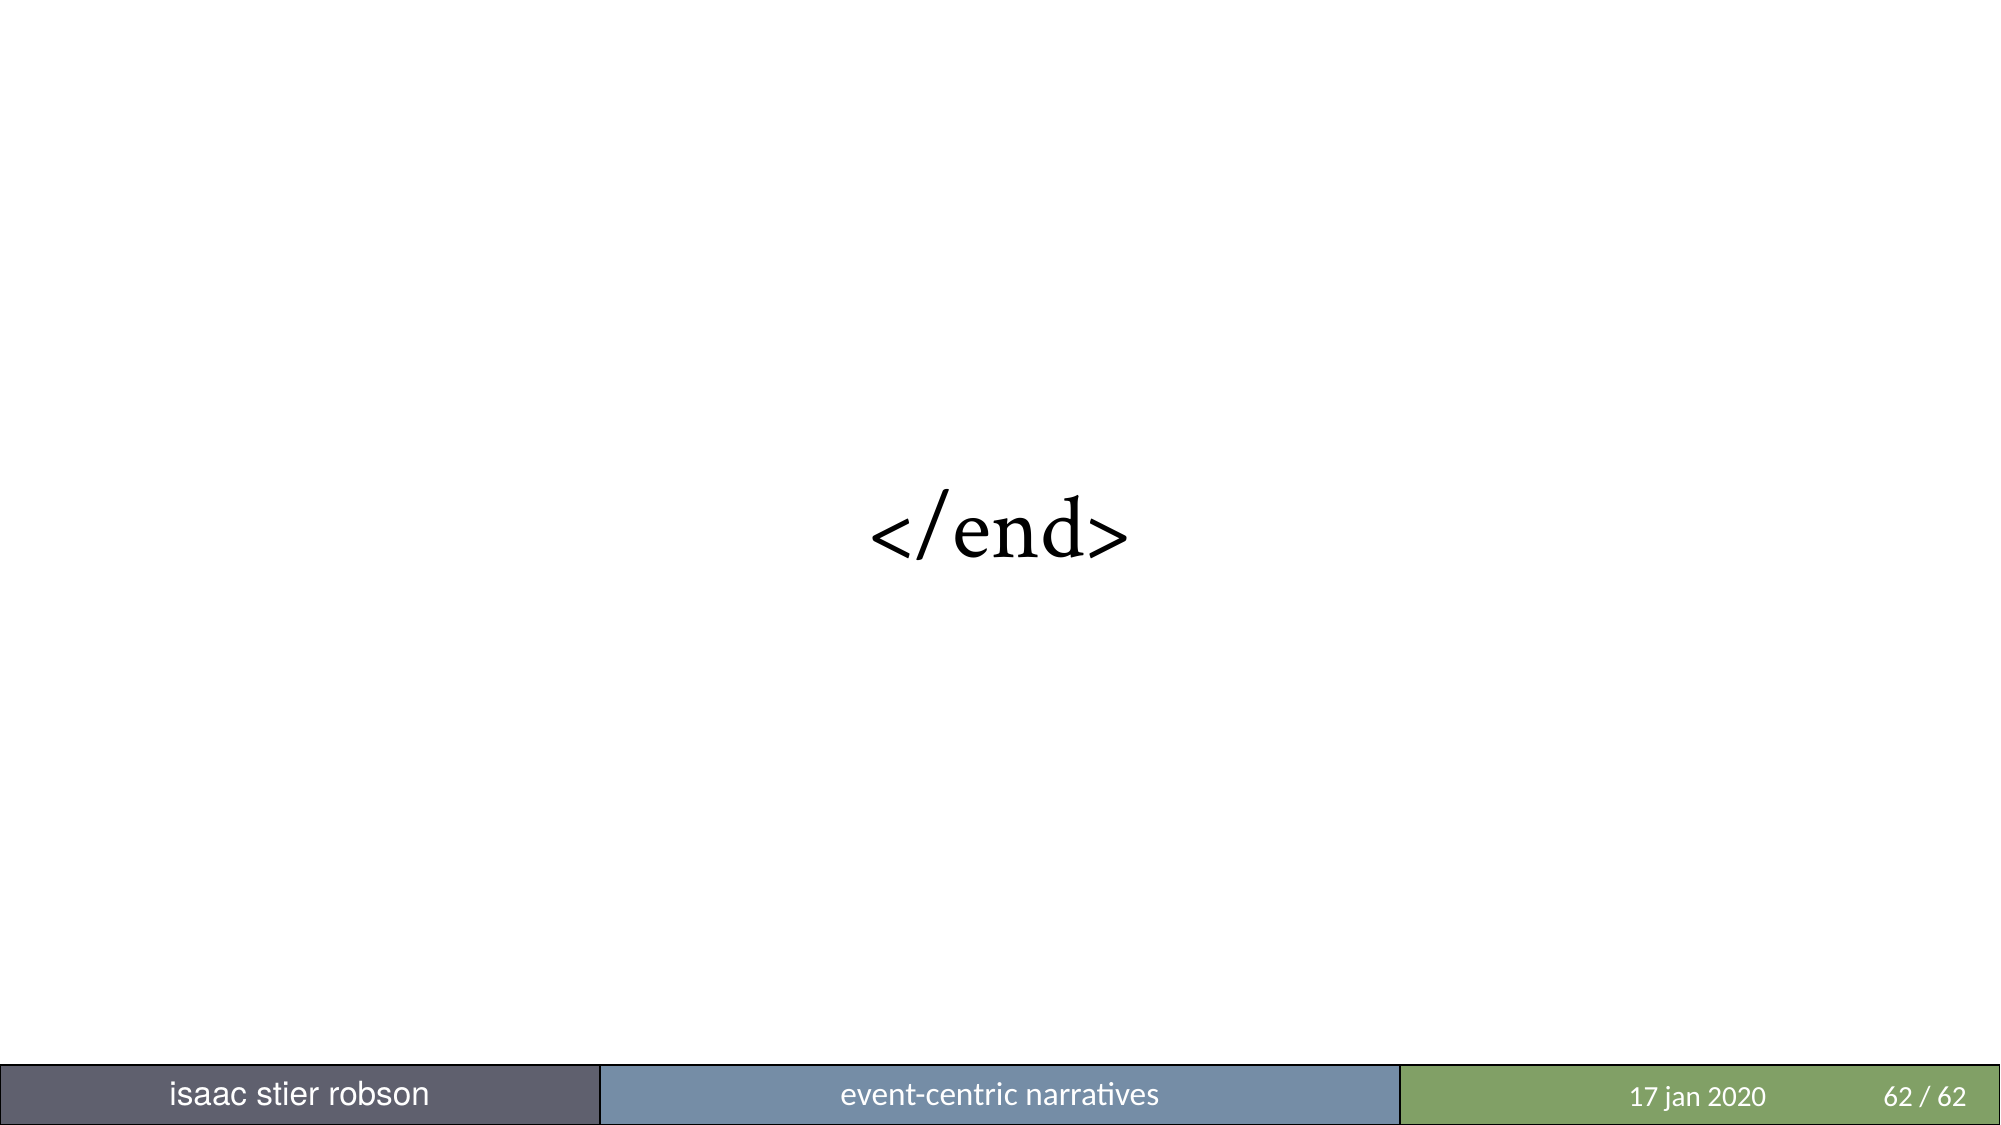

# </end>
isaac stier robson
event-centric narratives
   	       17 jan 2020	62 / 62